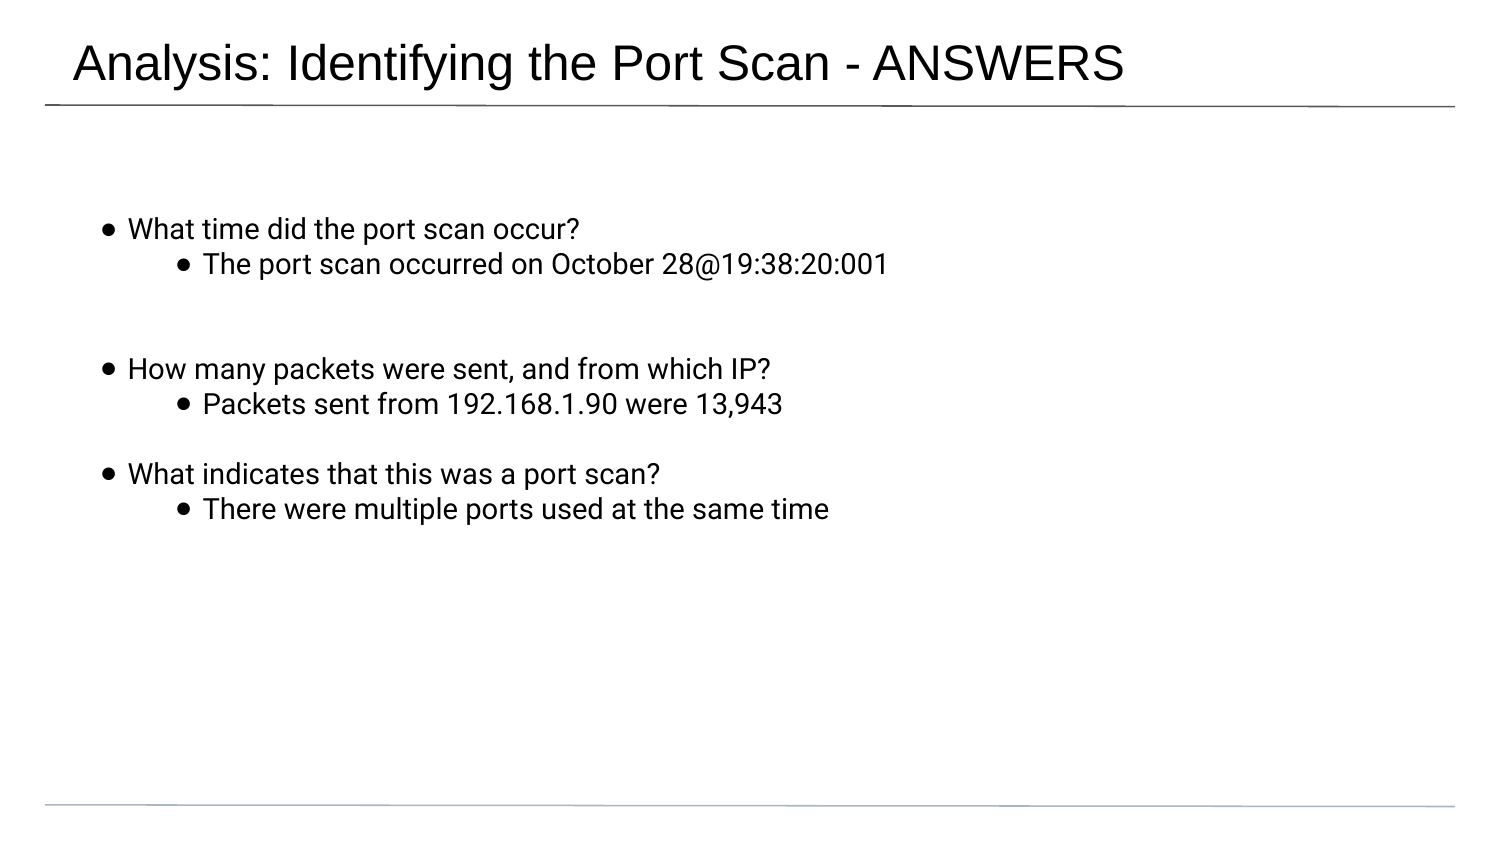

# Analysis: Identifying the Port Scan - ANSWERS
What time did the port scan occur?
The port scan occurred on October 28@19:38:20:001

How many packets were sent, and from which IP?
Packets sent from 192.168.1.90 were 13,943

What indicates that this was a port scan?
There were multiple ports used at the same time